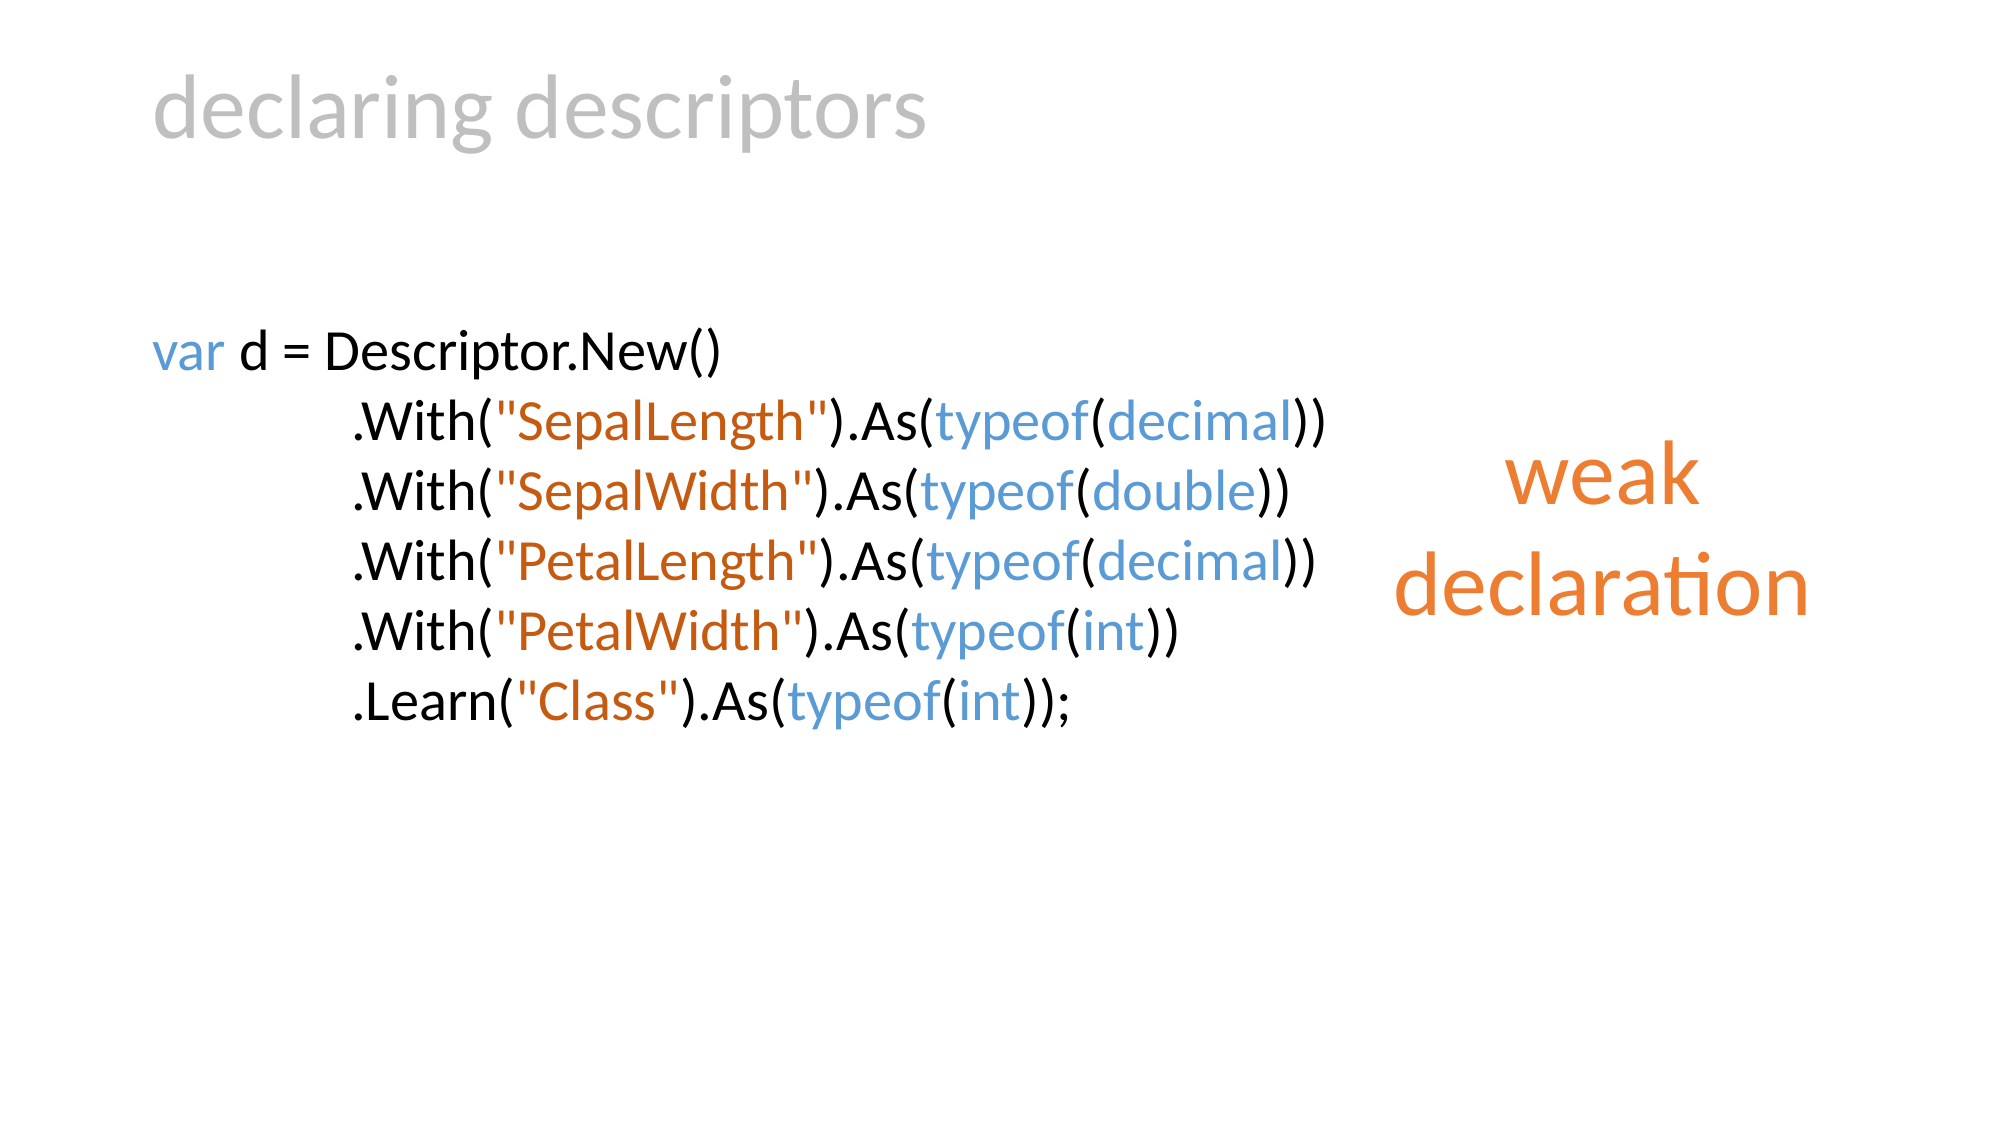

# declaring descriptors
var d = Descriptor.New()
               .With("SepalLength").As(typeof(decimal))
               .With("SepalWidth").As(typeof(double))
               .With("PetalLength").As(typeof(decimal))
               .With("PetalWidth").As(typeof(int))
               .Learn("Class").As(typeof(int));
weak
declaration